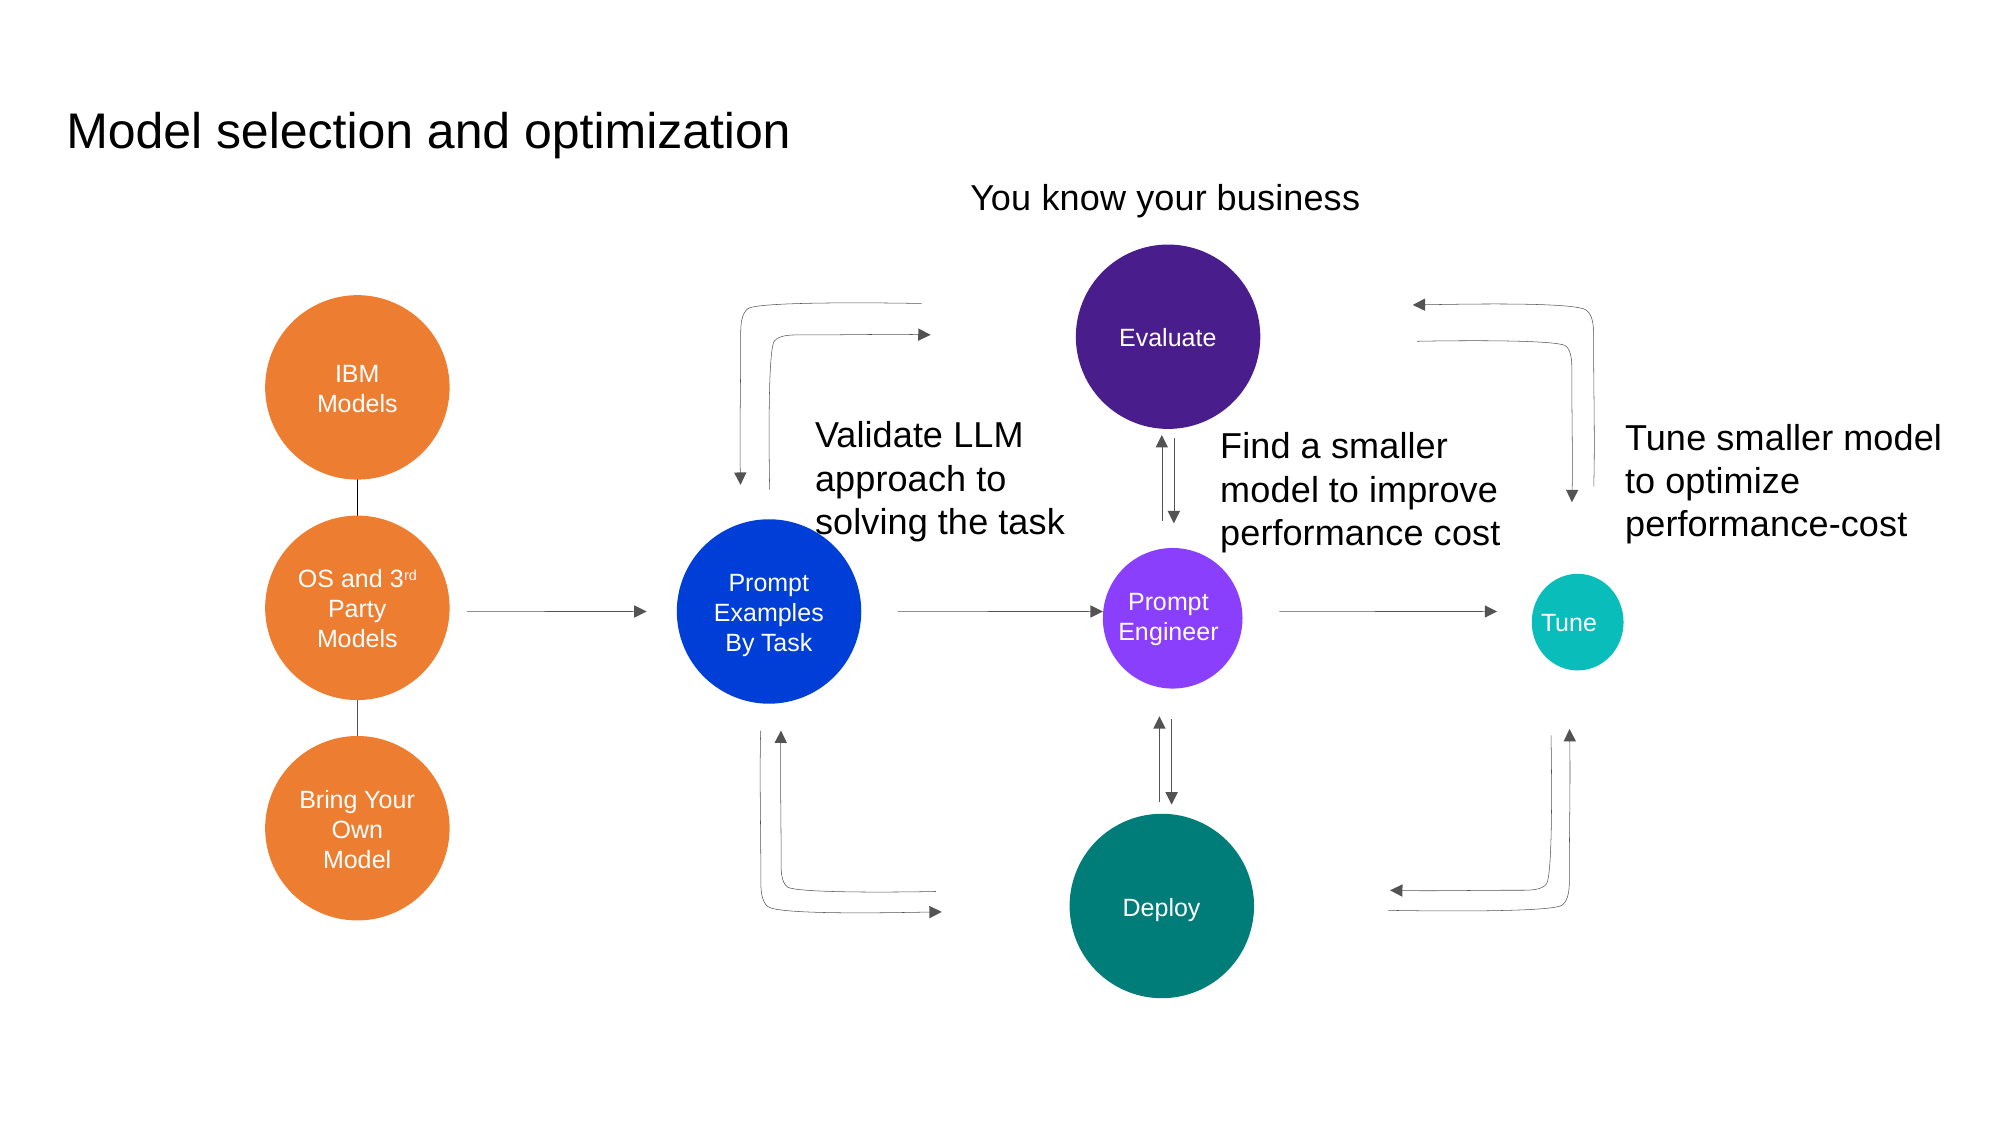

Model selection and optimization
You know your business

Evaluate

IBM Models

Validate LLM approach to solving the task
Tune smaller model to optimize performance-cost
Find a smaller model to improve performance cost

OS and 3rd Party Models

Prompt
Examples
By Task

Prompt Engineer

Tune

Bring Your Own Model

Deploy